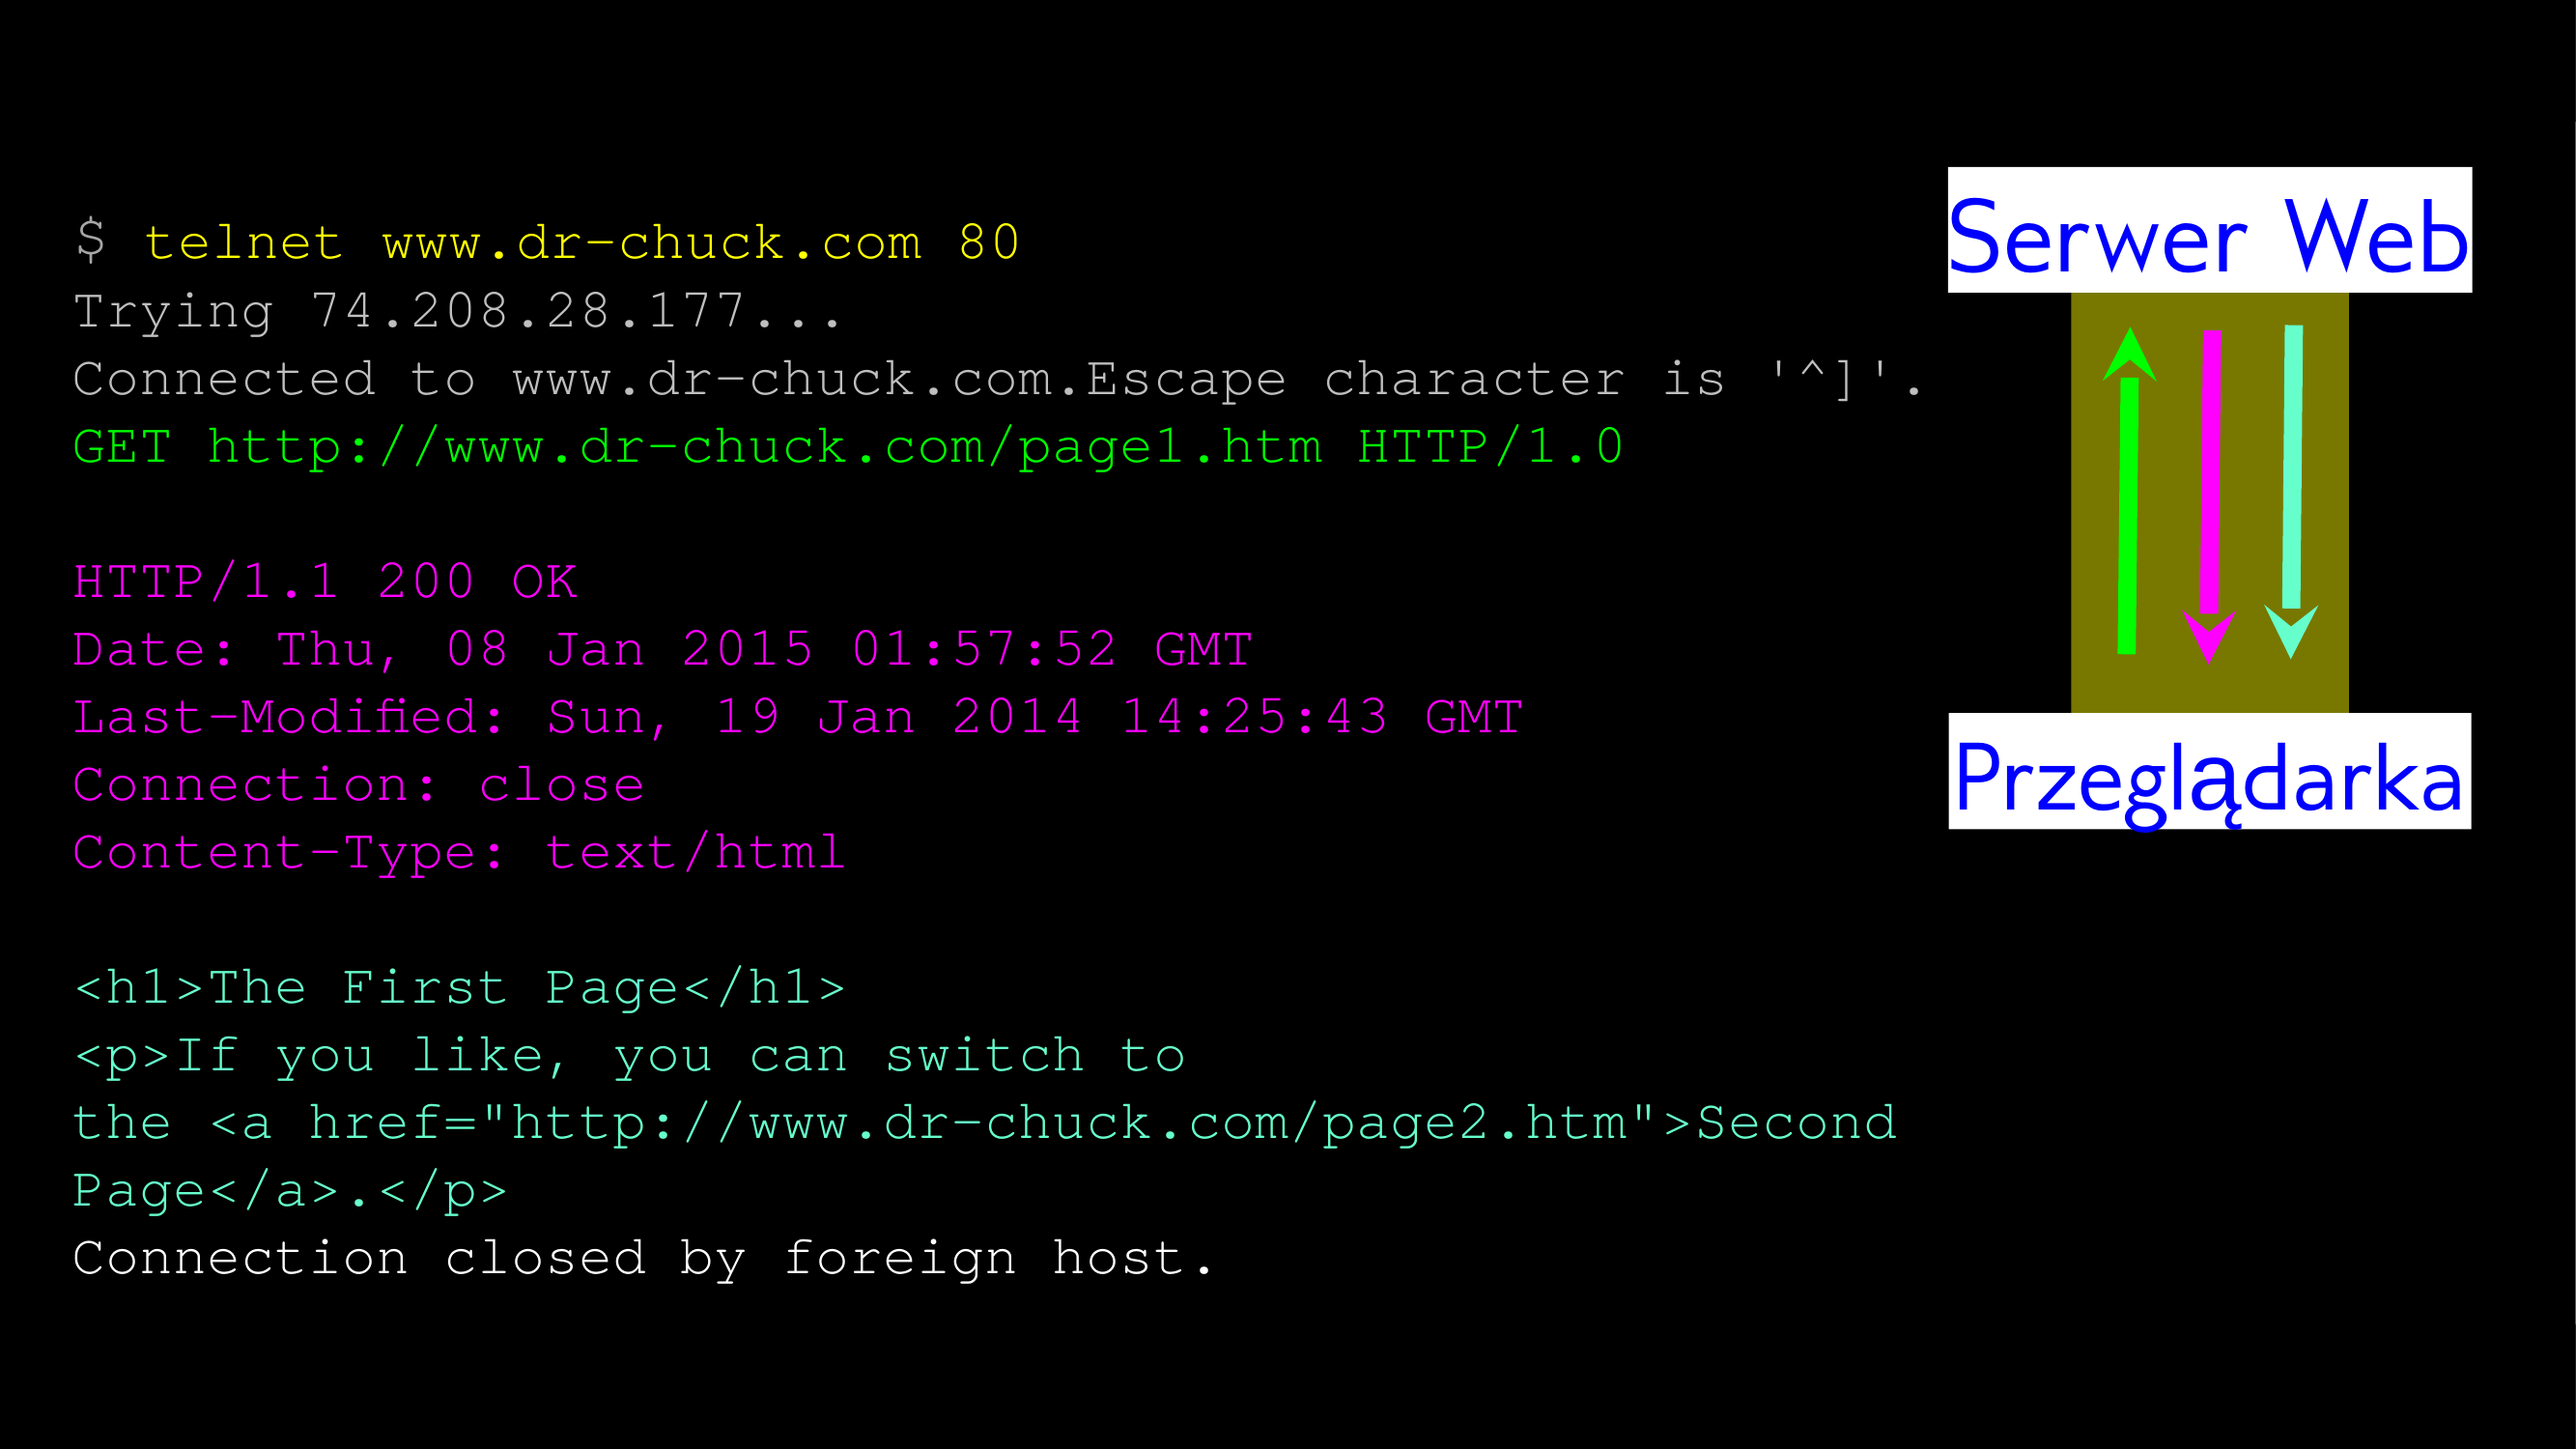

Serwer Web
$ telnet www.dr-chuck.com 80
Trying 74.208.28.177...
Connected to www.dr-chuck.com.Escape character is '^]'.
GET http://www.dr-chuck.com/page1.htm HTTP/1.0

HTTP/1.1 200 OK
Date: Thu, 08 Jan 2015 01:57:52 GMT
Last-Modified: Sun, 19 Jan 2014 14:25:43 GMT
Connection: close
Content-Type: text/html

<h1>The First Page</h1>
<p>If you like, you can switch to
the <a href="http://www.dr-chuck.com/page2.htm">Second
Page</a>.</p>
Connection closed by foreign host.

Przeglądarka